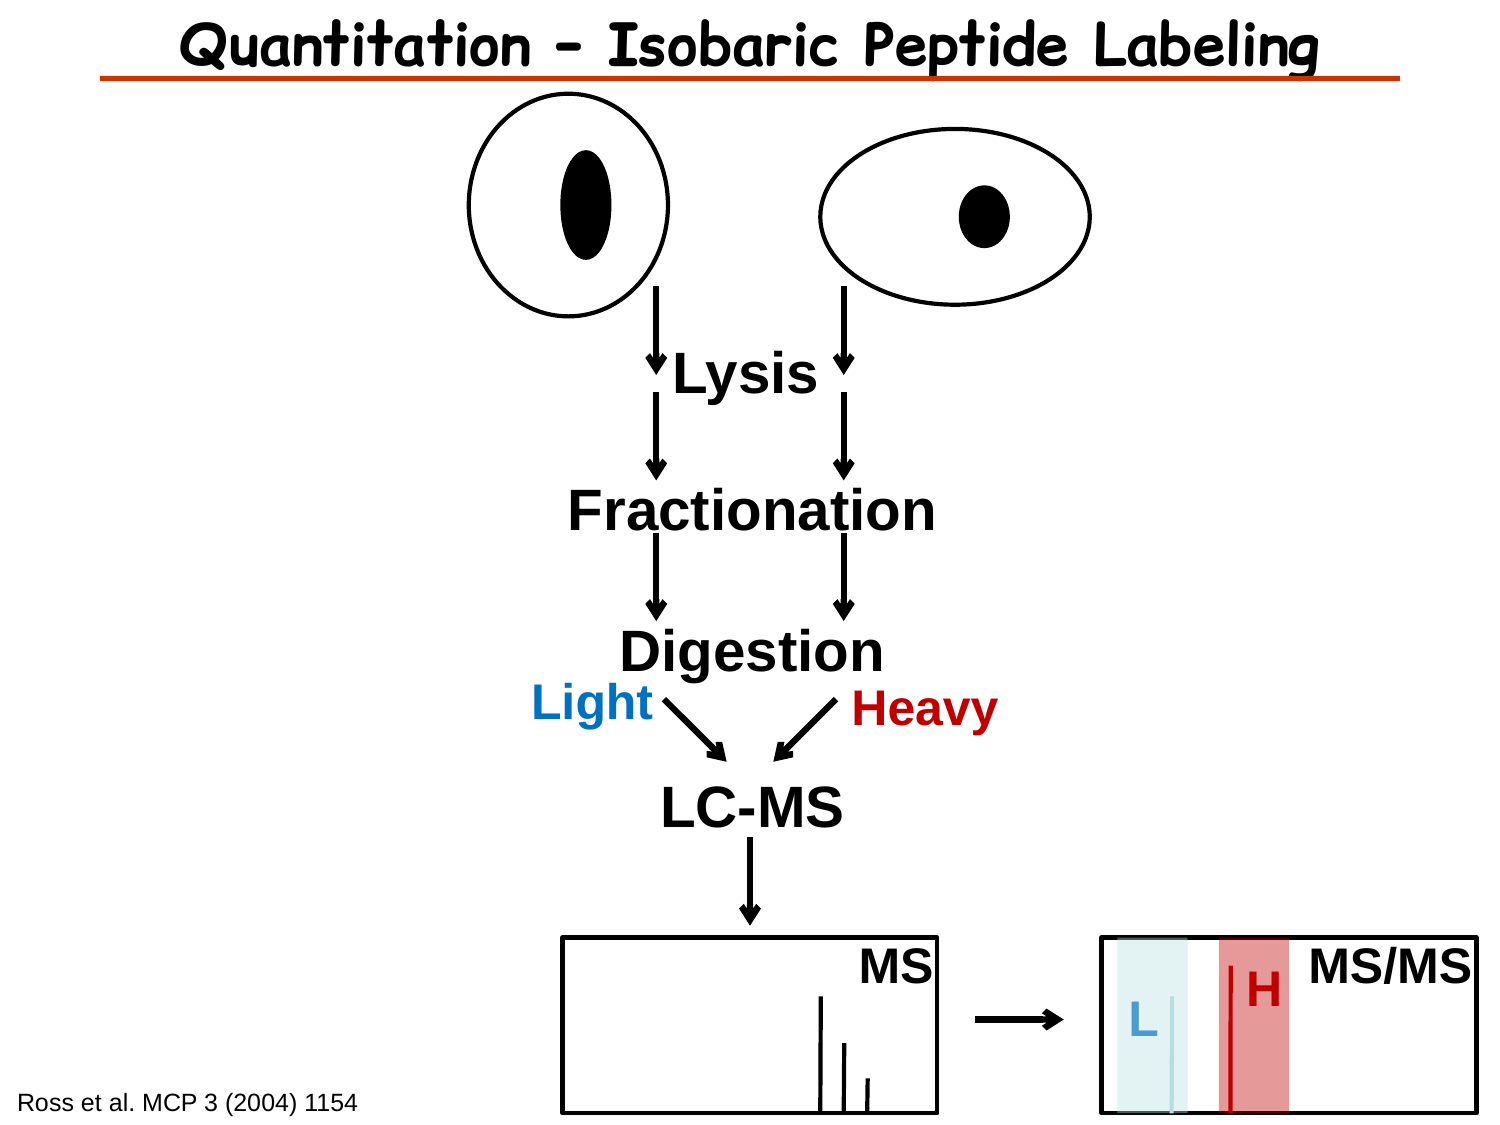

Quantitation – Isobaric Peptide Labeling

Lysis
Fractionation
Digestion
Light
Heavy
LC-MS
MS
MS/MS

H
L
Ross et al. MCP 3 (2004) 1154